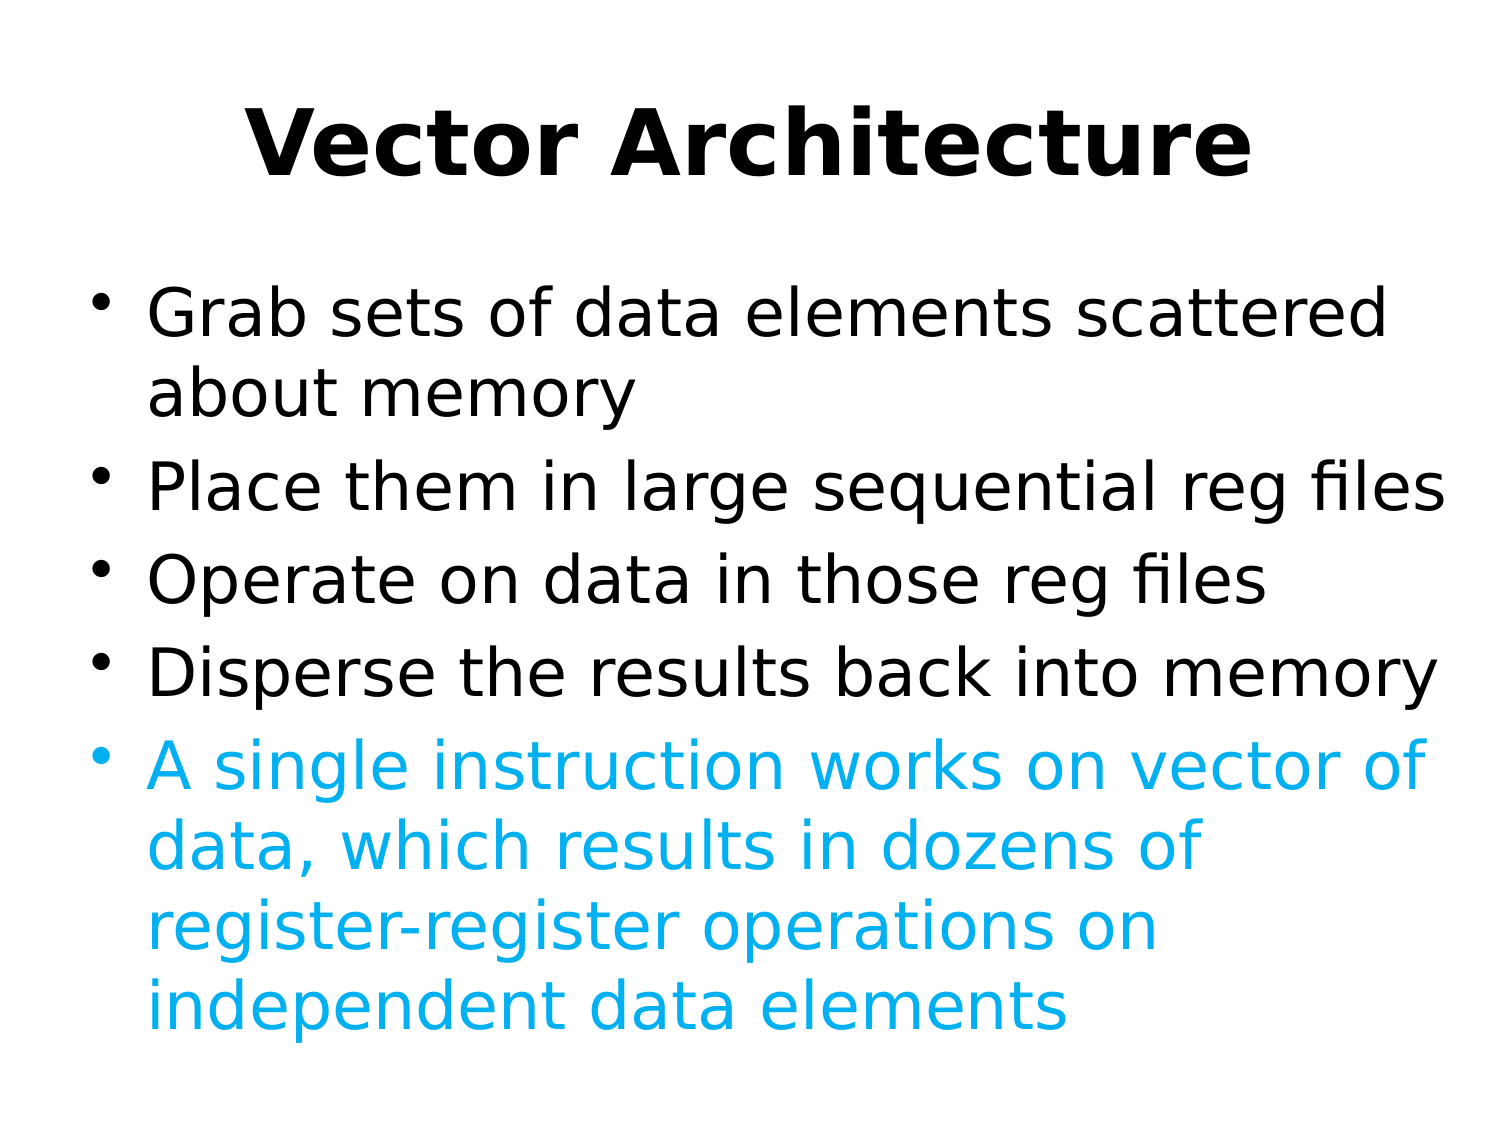

Vector Architecture
Grab sets of data elements scattered about memory
Place them in large sequential reg files
Operate on data in those reg files
Disperse the results back into memory
A single instruction works on vector of data, which results in dozens of register-register operations on independent data elements